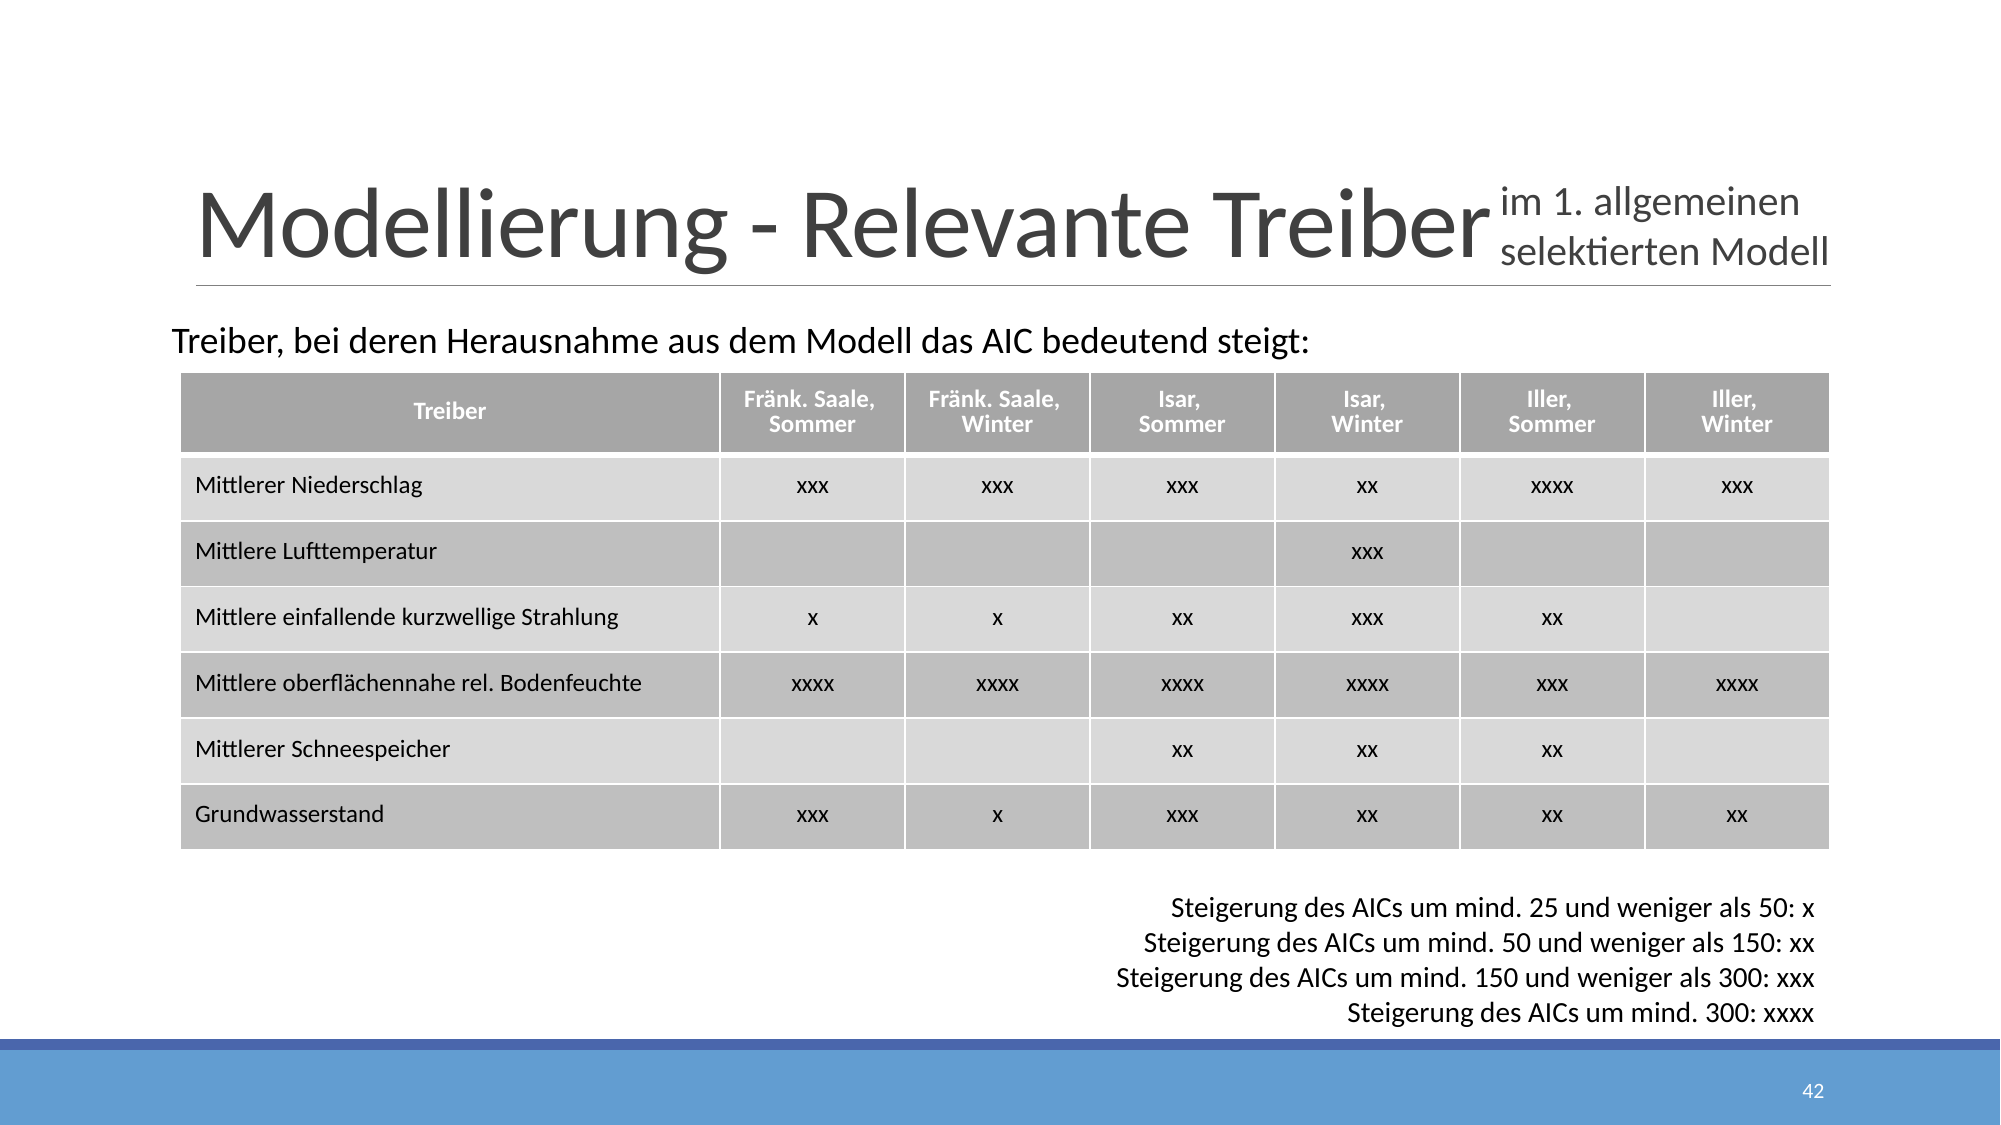

# Modellierung - Relevante Treiber
im 1. allgemeinen
selektierten Modell
Treiber, bei deren Herausnahme aus dem Modell das AIC bedeutend steigt:

| Treiber​ | Fränk. Saale,  Sommer​ | Fränk. Saale,  Winter​ | Isar,  Sommer​ | Isar,  Winter​ | Iller,  Sommer​ | Iller,  Winter​ |
| --- | --- | --- | --- | --- | --- | --- |
| Mittlerer Niederschlag | xxx | xxx | xxx | xx | xxxx | xxx |
| Mittlere Lufttemperatur​ |  |  |  | xxx |  |  |
| Mittlere einfallende kurzwellige Strahlung | x | x | xx | xxx | xx |  |
| Mittlere oberflächennahe rel. Bodenfeuchte​ | xxxx | xxxx | xxxx | xxxx | xxx | xxxx |
| Mittlerer Schneespeicher |  |  | xx | xx | xx |  |
| Grundwasserstand​ | xxx | x | xxx | xx | xx | xx |
Steigerung des AICs um mind. 25 und weniger als 50: x
Steigerung des AICs um mind. 50 und weniger als 150: xx
Steigerung des AICs um mind. 150 und weniger als 300: xxx
Steigerung des AICs um mind. 300: xxxx
42